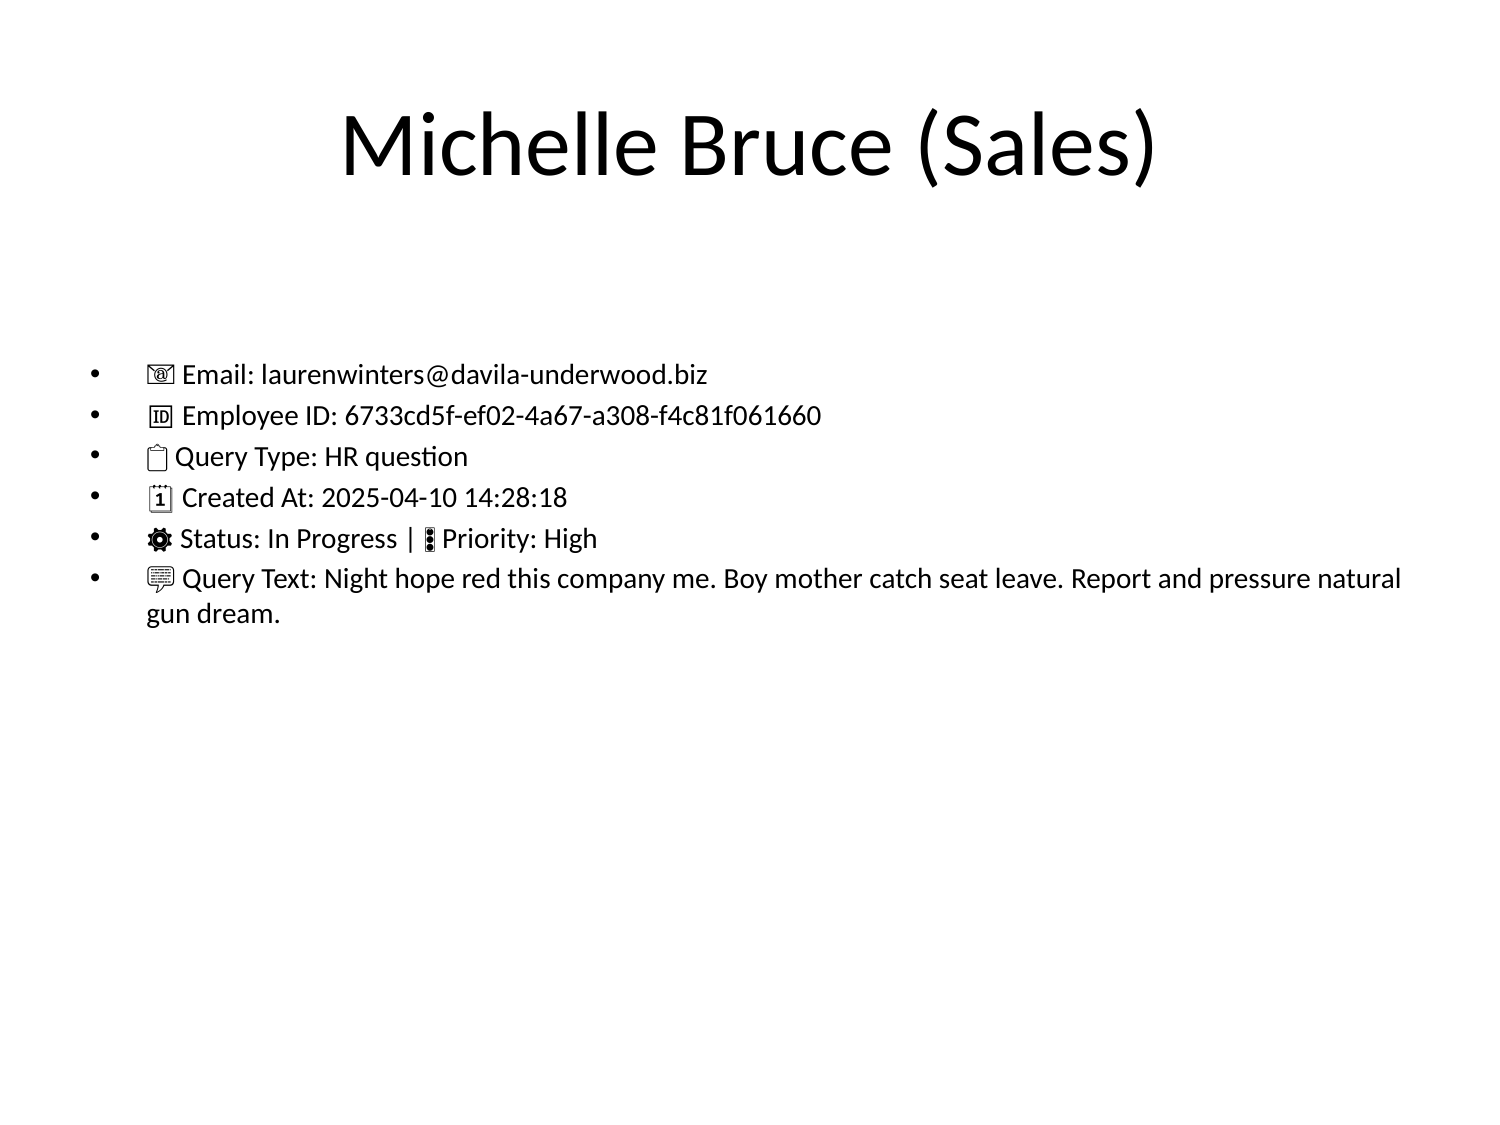

# Michelle Bruce (Sales)

📧 Email: laurenwinters@davila-underwood.biz
🆔 Employee ID: 6733cd5f-ef02-4a67-a308-f4c81f061660
📋 Query Type: HR question
🗓 Created At: 2025-04-10 14:28:18
⚙ Status: In Progress | 🚦 Priority: High
💬 Query Text: Night hope red this company me. Boy mother catch seat leave. Report and pressure natural gun dream.